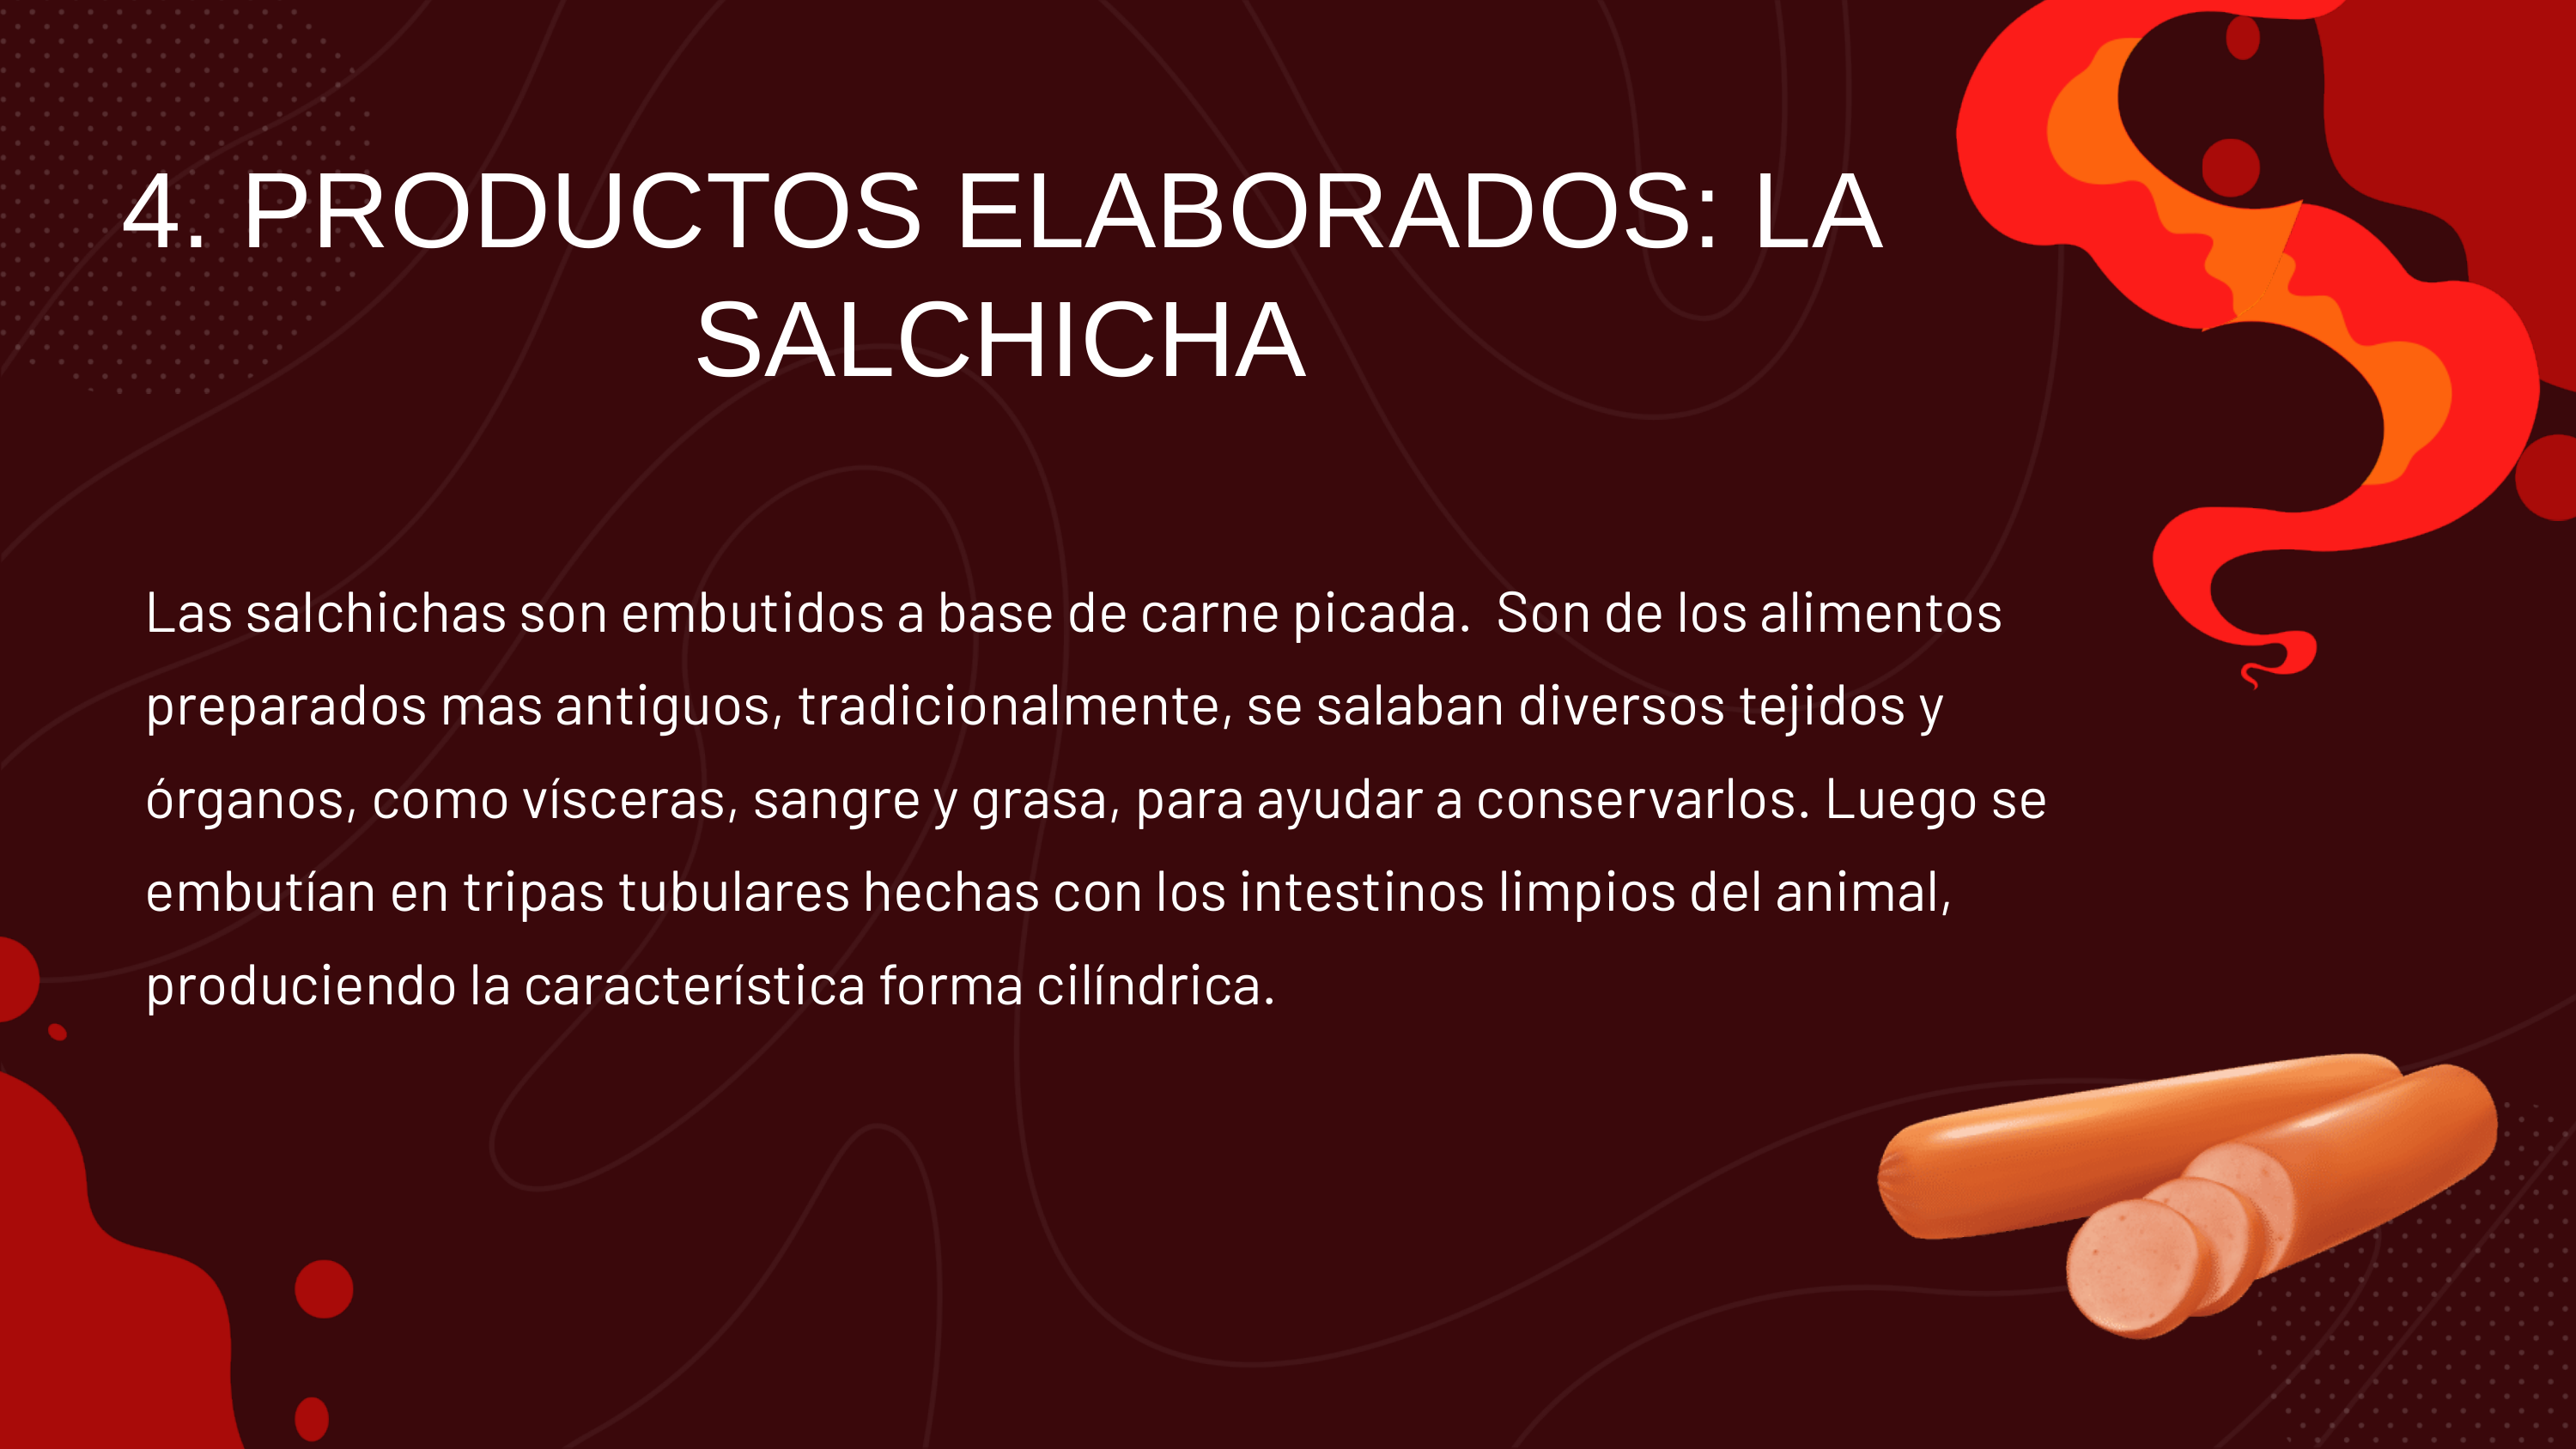

4. PRODUCTOS ELABORADOS: LA SALCHICHA
Las salchichas son embutidos a base de carne picada.  Son de los alimentos preparados mas antiguos, tradicionalmente, se salaban diversos tejidos y órganos, como vísceras, sangre y grasa, para ayudar a conservarlos. Luego se embutían en tripas tubulares hechas con los intestinos limpios del animal, produciendo la característica forma cilíndrica.